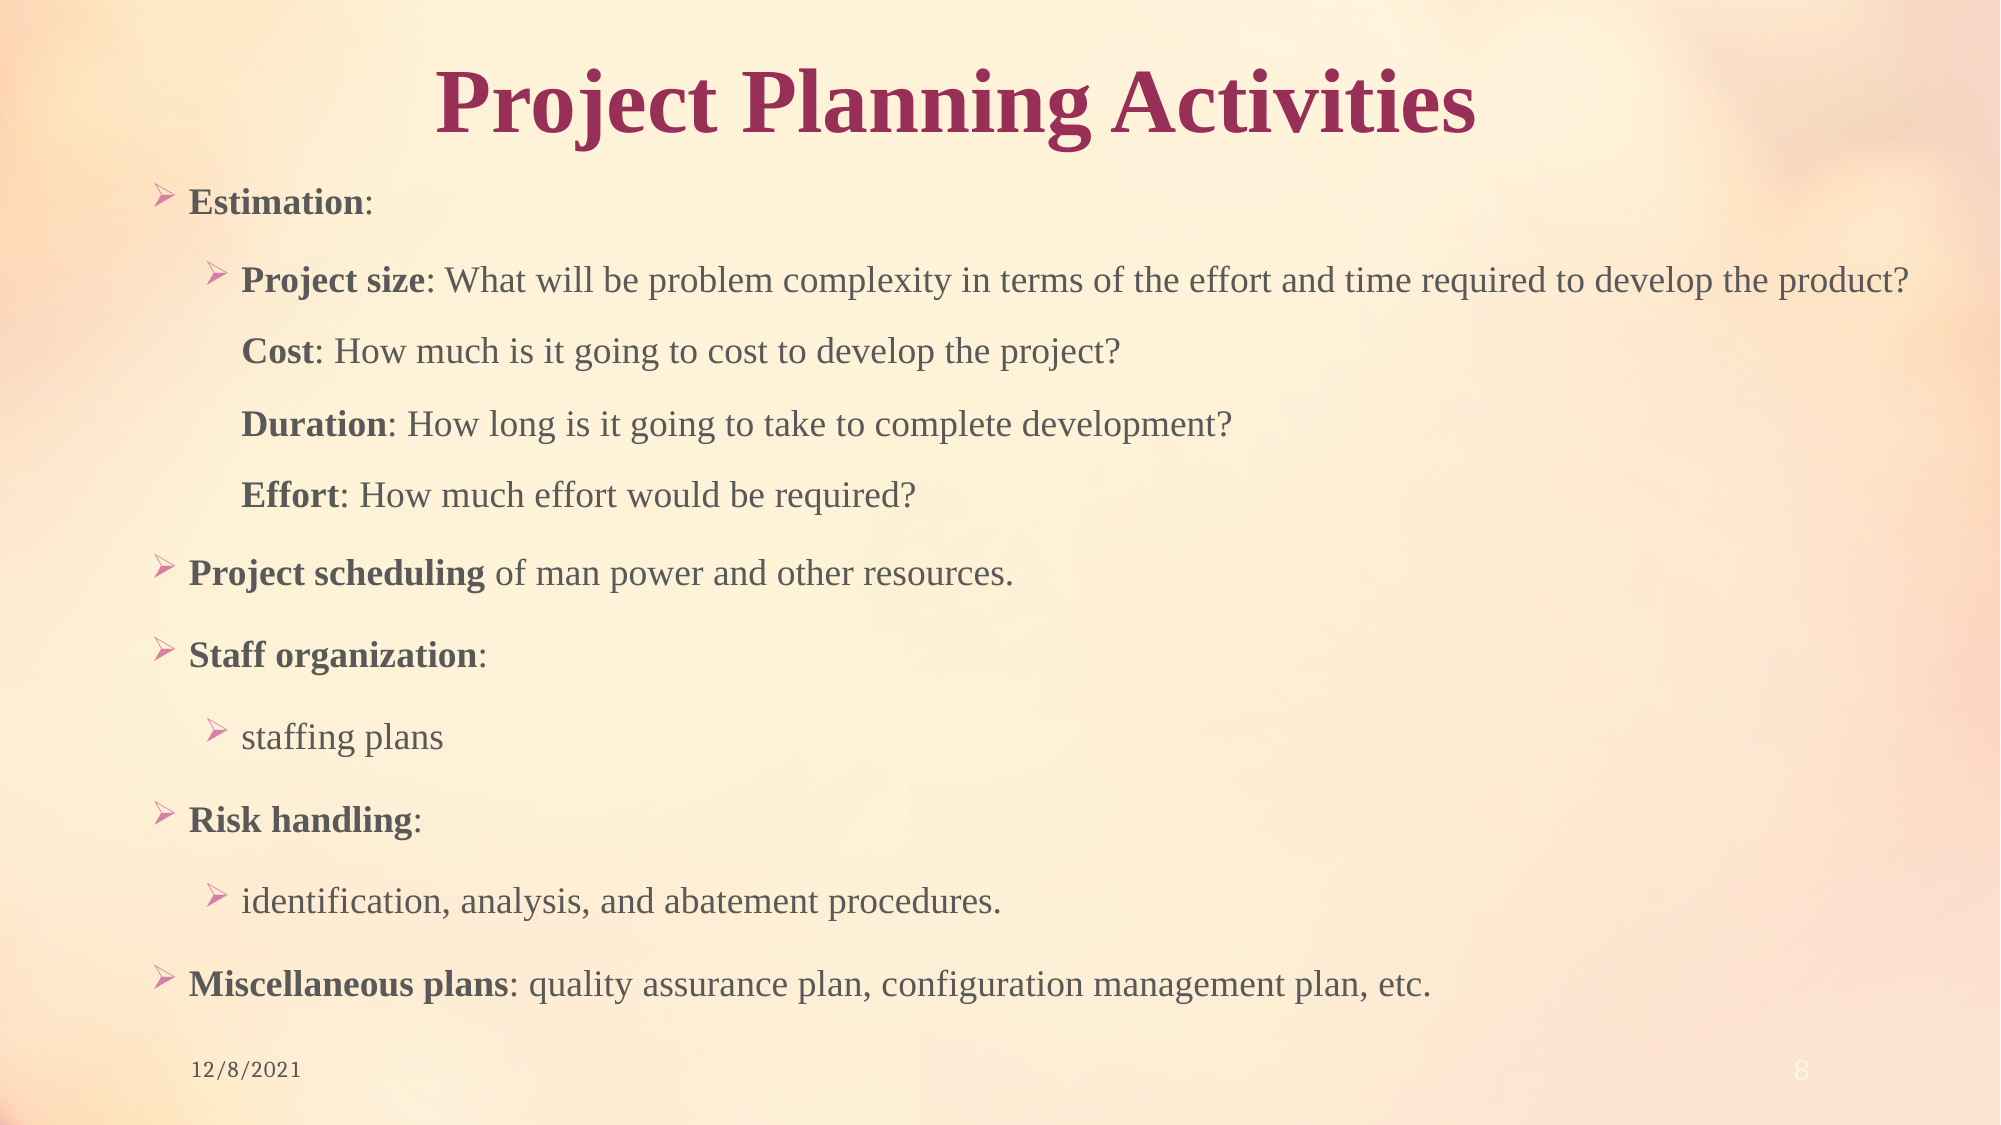

# Project Planning Activities
Estimation:
Project size: What will be problem complexity in terms of the effort and time required to develop the product?
Cost: How much is it going to cost to develop the project?
Duration: How long is it going to take to complete development?
Effort: How much effort would be required?
Project scheduling of man power and other resources.
Staff organization:
staffing plans
Risk handling:
identification, analysis, and abatement procedures.
Miscellaneous plans: quality assurance plan, configuration management plan, etc.
12/8/2021
8